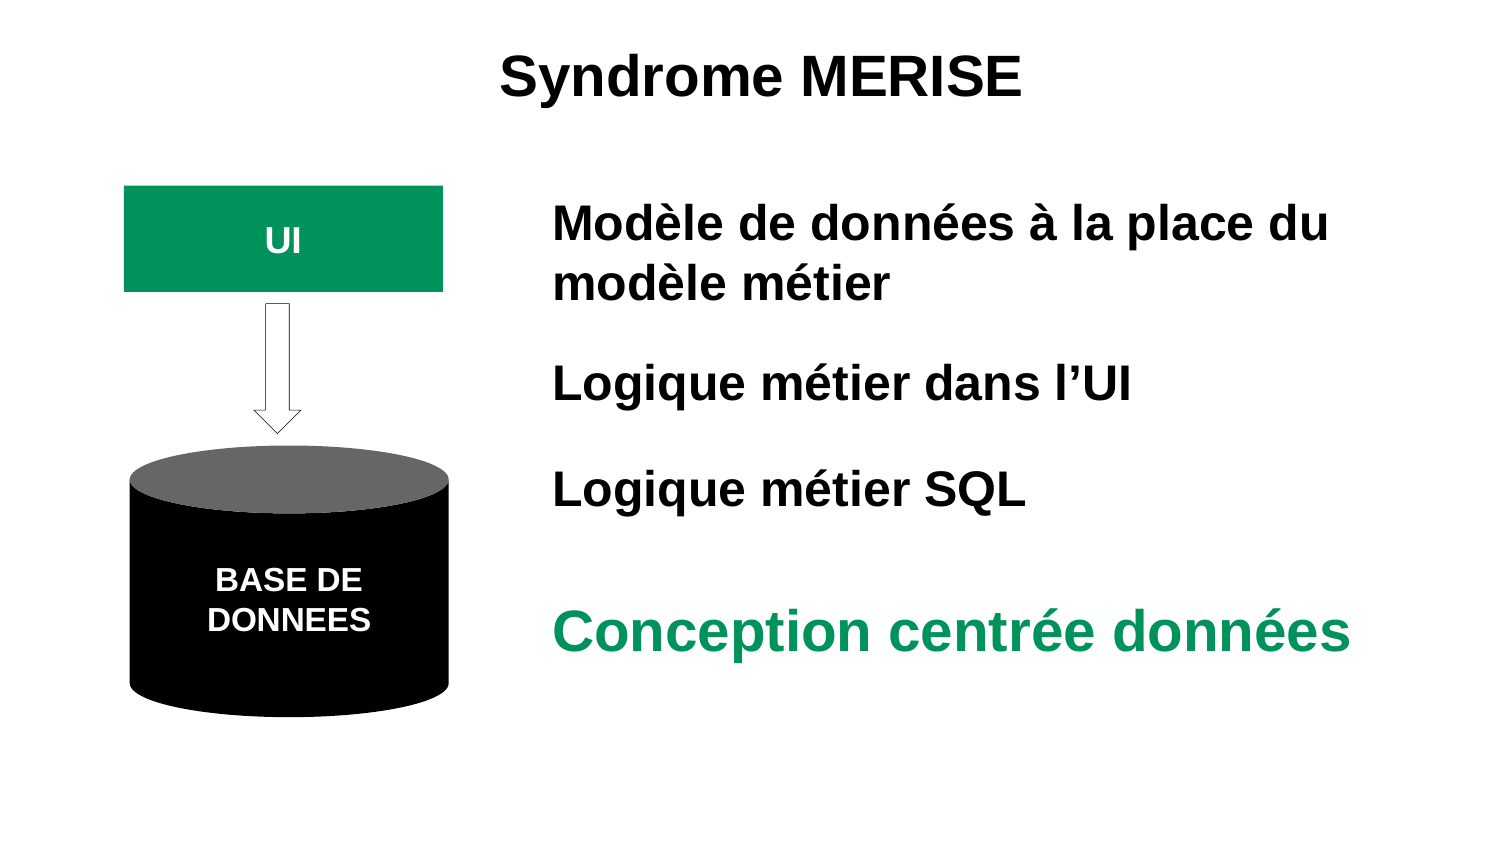

Syndrome MERISE
UI
Modèle de données à la place du modèle métier

Logique métier dans l’UI
Logique métier SQL
BASE DE DONNEES
Conception centrée données